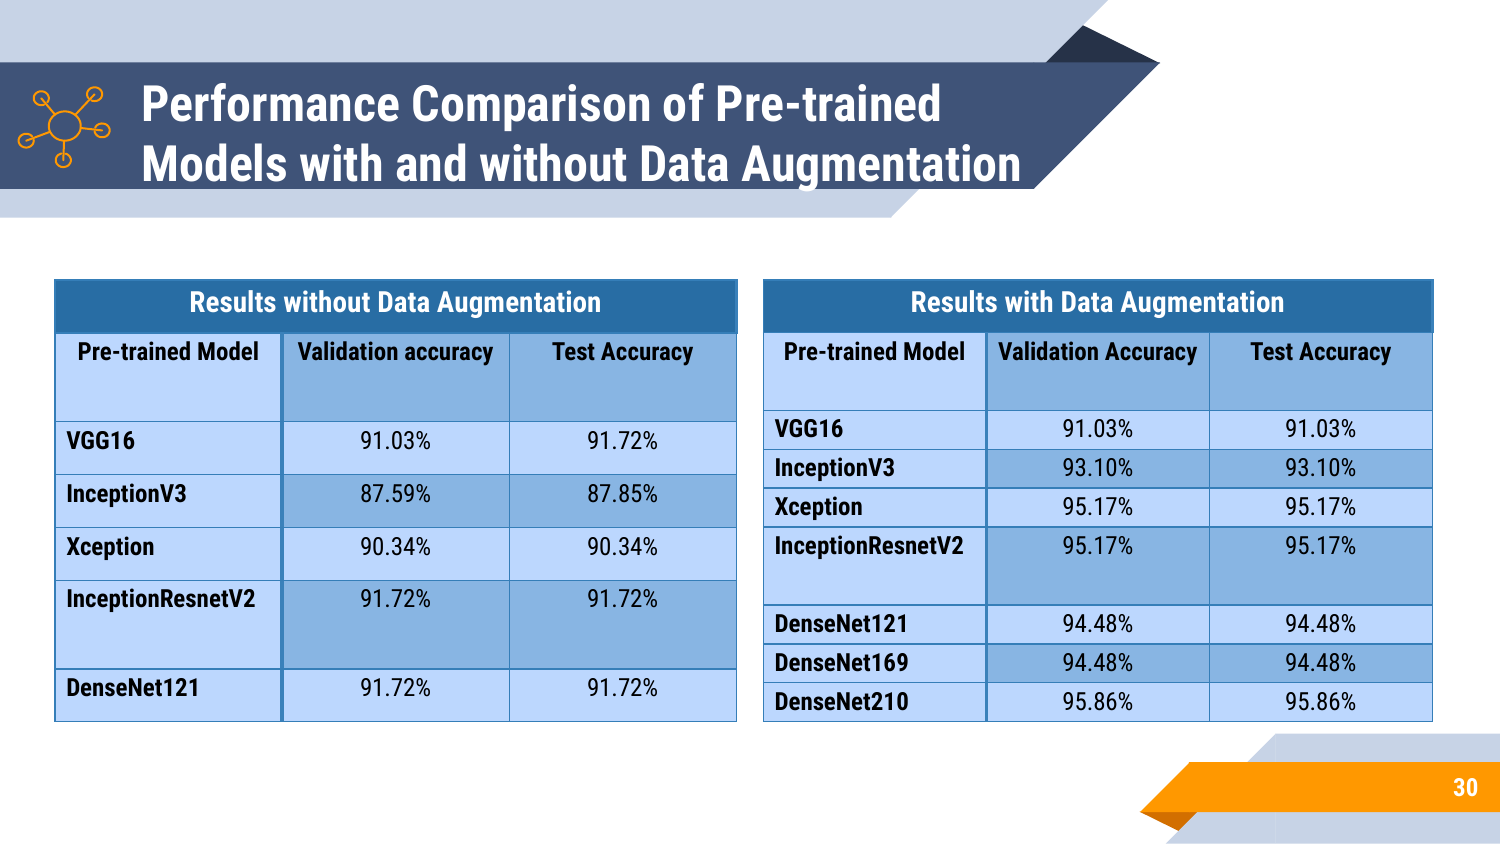

Performance Comparison of Pre-trained
Models with and without Data Augmentation

| Results with Data Augmentation |  |  |
| --- | --- | --- |
| Pre-trained Model | Validation Accuracy | Test Accuracy |
| VGG16 | 91.03% | 91.03% |
| InceptionV3 | 93.10% | 93.10% |
| Xception | 95.17% | 95.17% |
| InceptionResnetV2 | 95.17% | 95.17% |
| DenseNet121 | 94.48% | 94.48% |
| DenseNet169 | 94.48% | 94.48% |
| DenseNet210 | 95.86% | 95.86% |
| Results without Data Augmentation |  |  |
| --- | --- | --- |
| Pre-trained Model | Validation accuracy | Test Accuracy |
| VGG16 | 91.03% | 91.72% |
| InceptionV3 | 87.59% | 87.85% |
| Xception | 90.34% | 90.34% |
| InceptionResnetV2 | 91.72% | 91.72% |
| DenseNet121 | 91.72% | 91.72% |
30